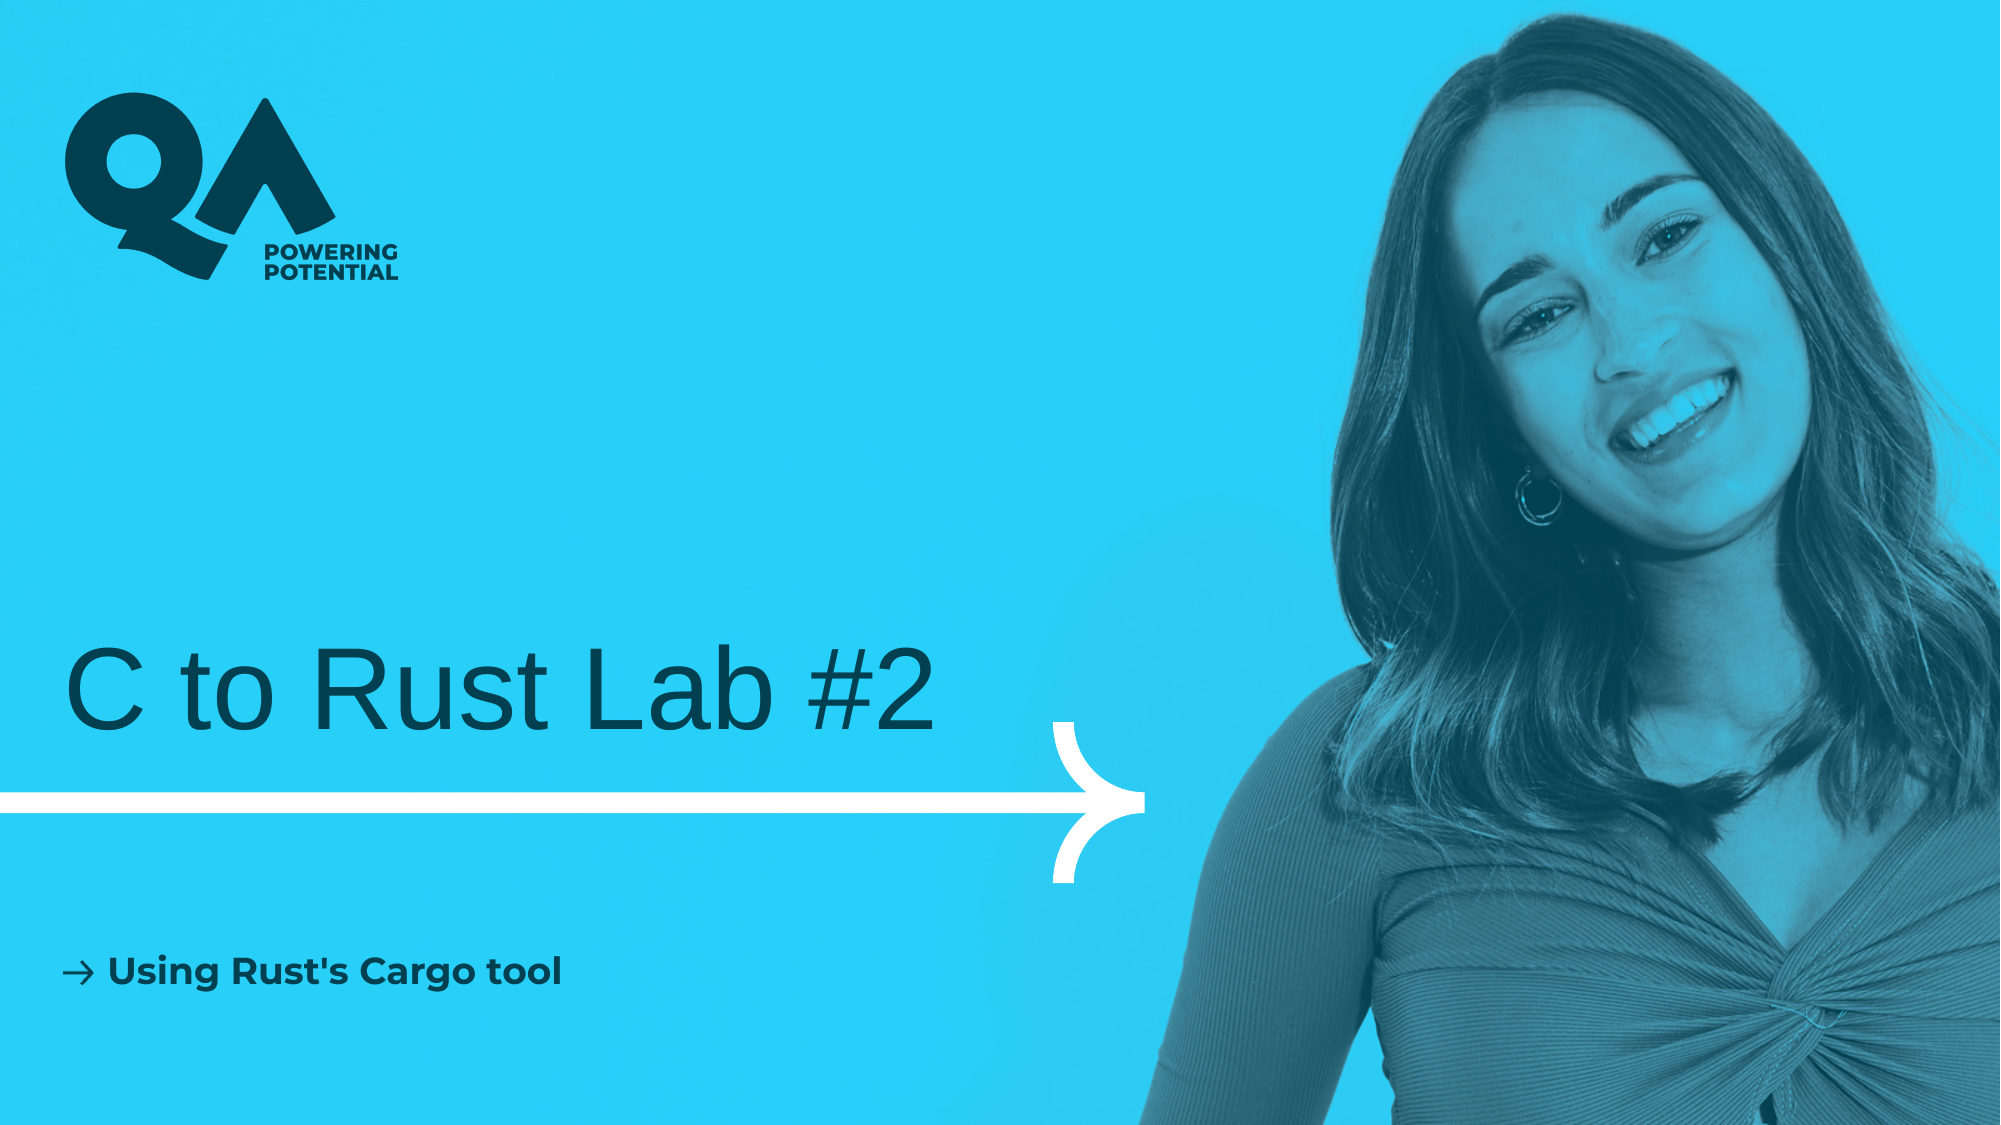

# C to Rust Lab #2
Using Rust's Cargo tool